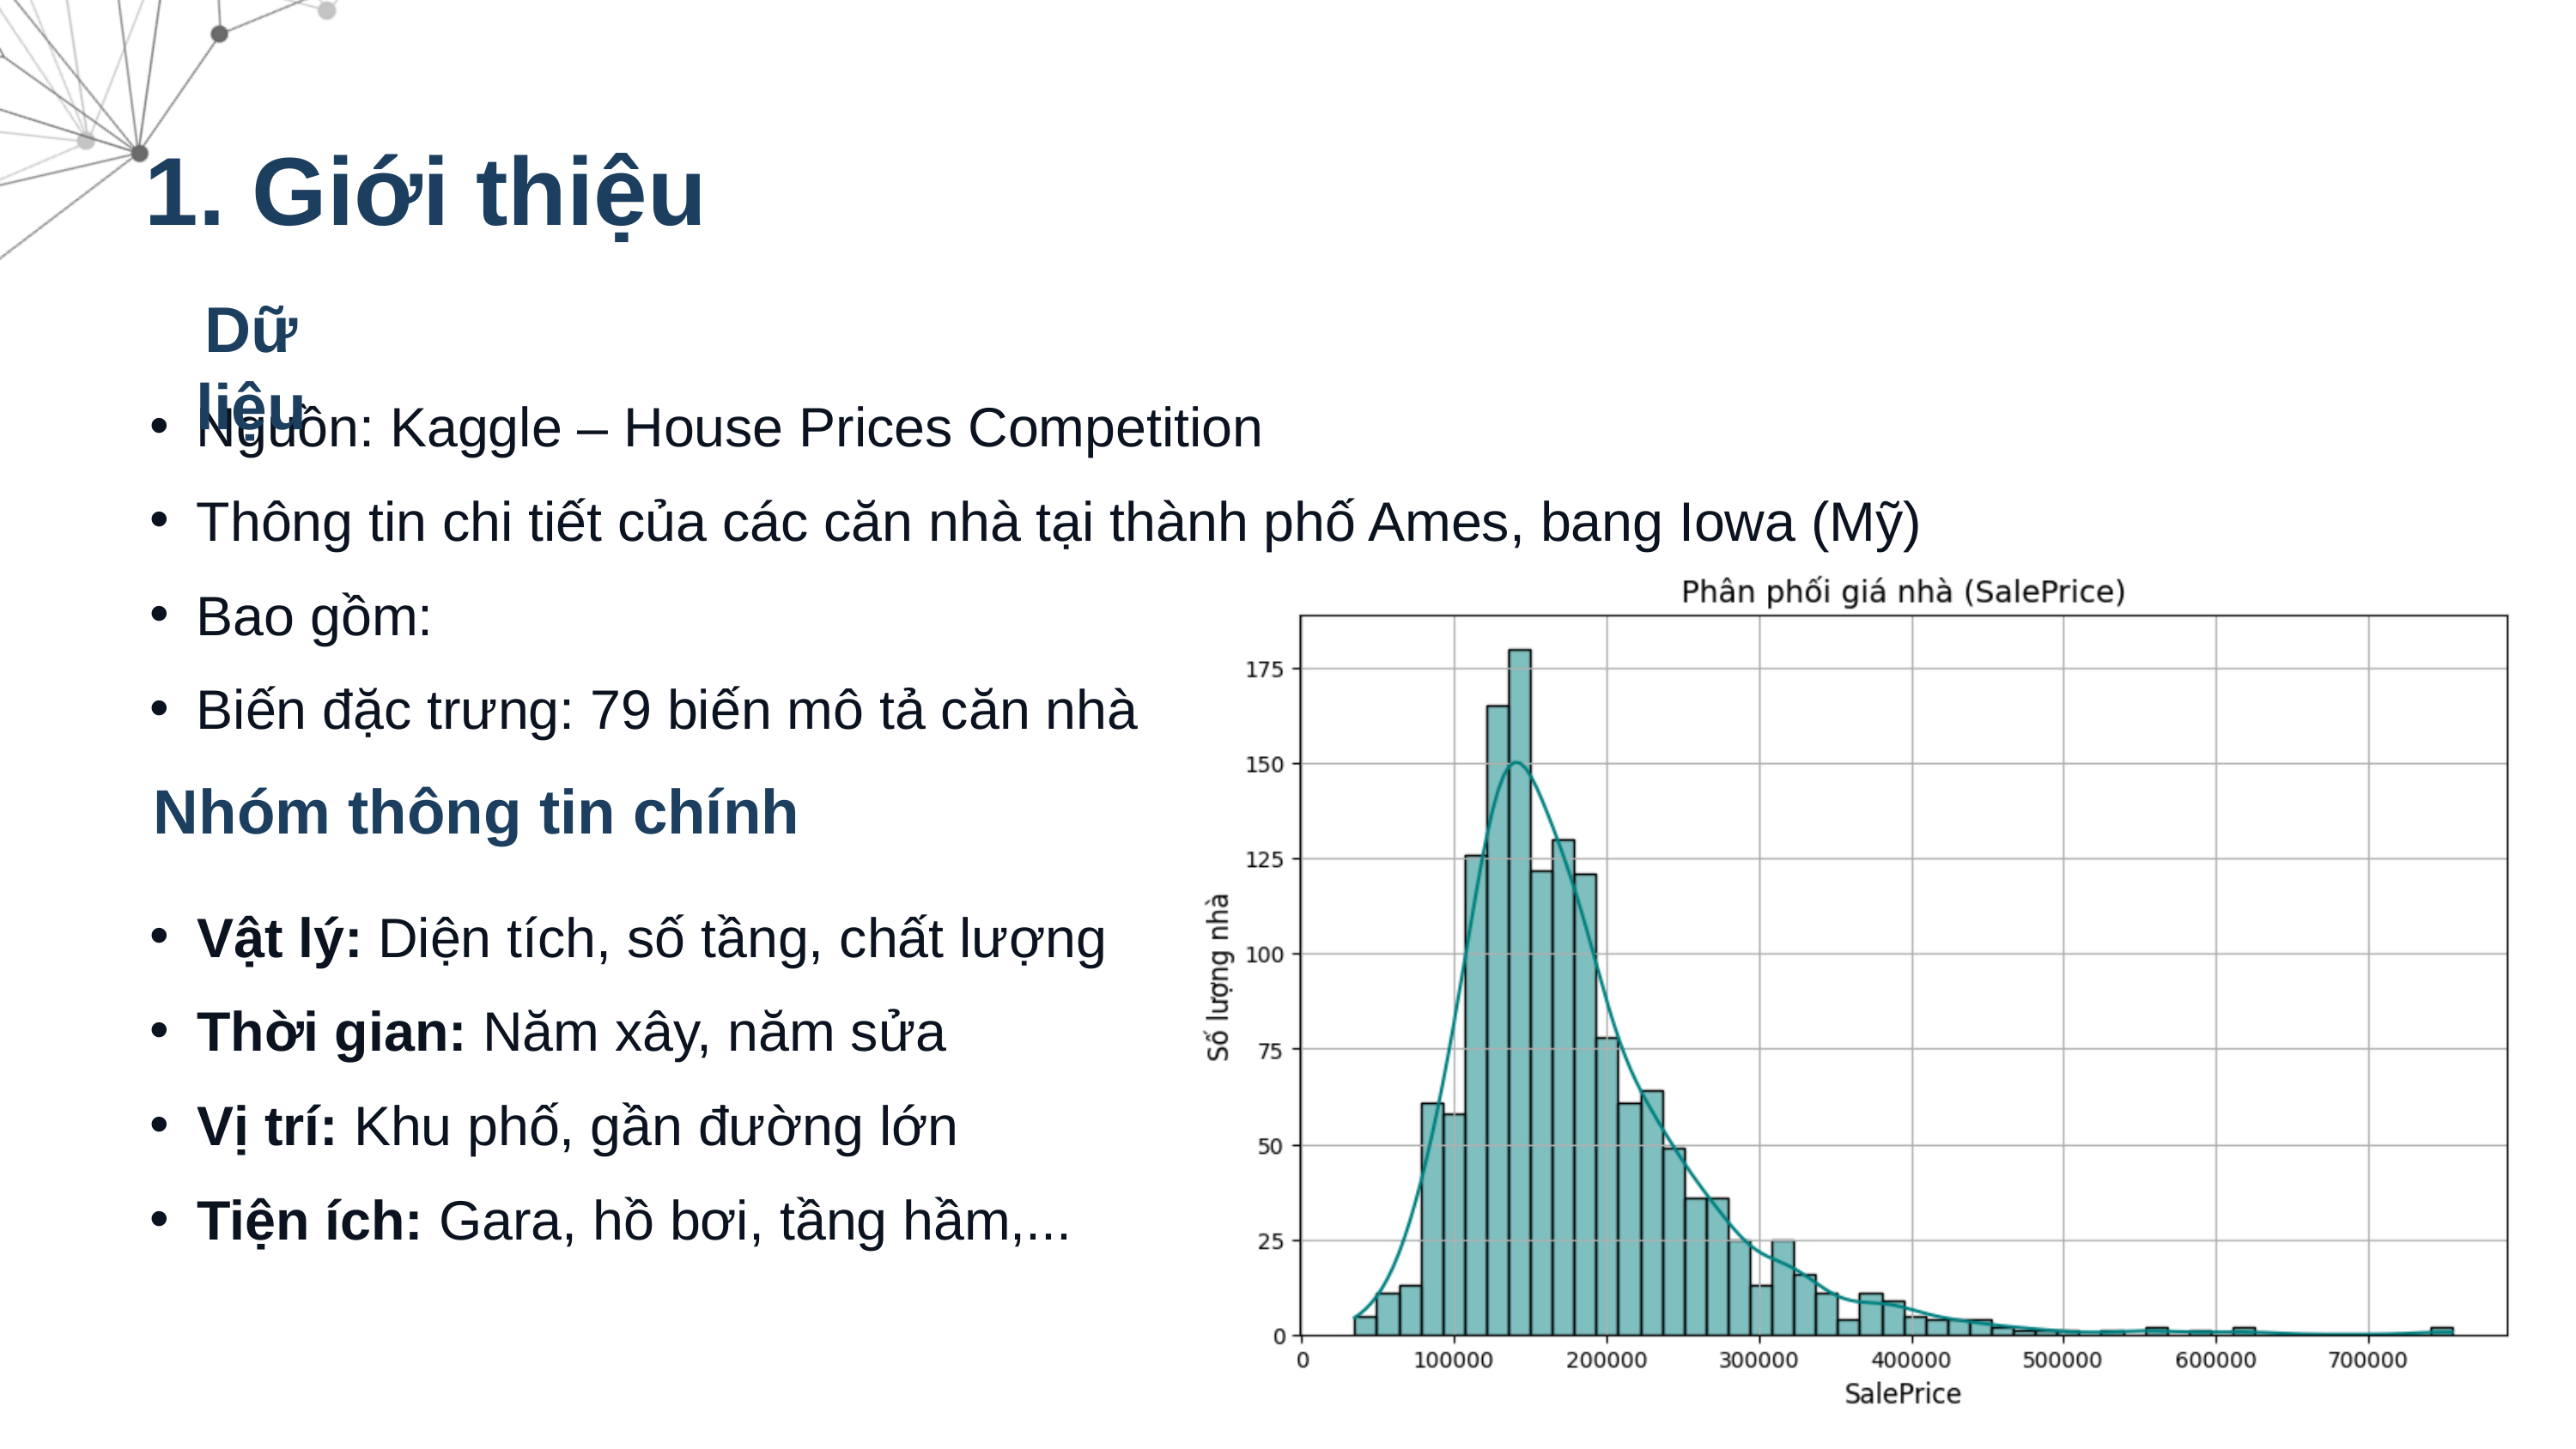

1. Giới thiệu

Nguồn: Kaggle – House Prices Competition
Thông tin chi tiết của các căn nhà tại thành phố Ames, bang Iowa (Mỹ)
Bao gồm:
Biến đặc trưng: 79 biến mô tả căn nhà

Dữ liệu

Nhóm thông tin chính

Vật lý: Diện tích, số tầng, chất lượng
Thời gian: Năm xây, năm sửa
Vị trí: Khu phố, gần đường lớn
Tiện ích: Gara, hồ bơi, tầng hầm,...